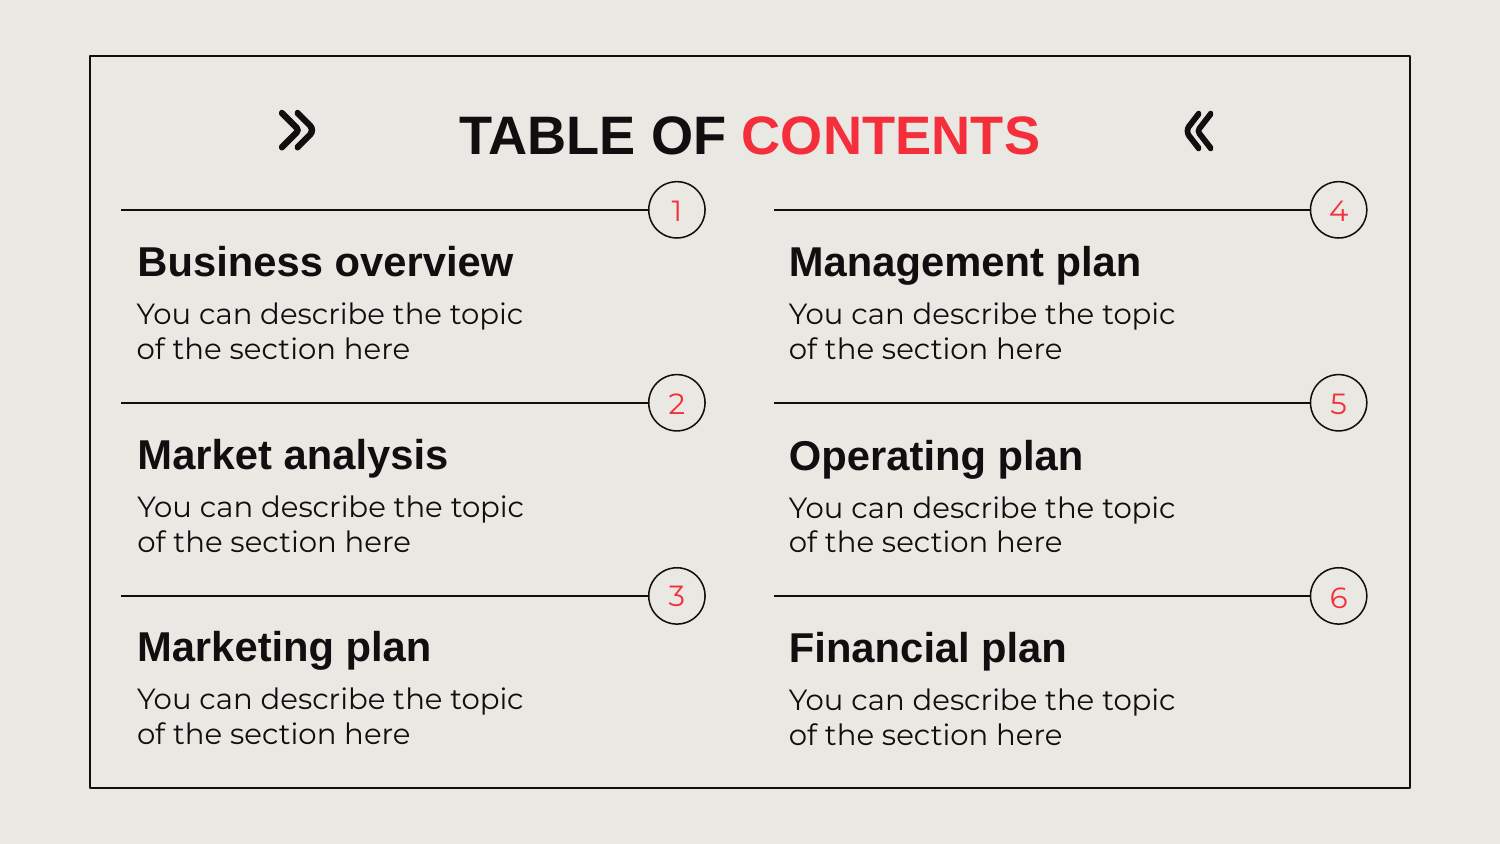

TABLE OF CONTENTS

1
4
Management plan
# Business overview
You can describe the topic of the section here
You can describe the topic of the section here

2
5
Market analysis
Operating plan
You can describe the topic of the section here
You can describe the topic of the section here

3
6
Marketing plan
Financial plan
You can describe the topic of the section here
You can describe the topic of the section here